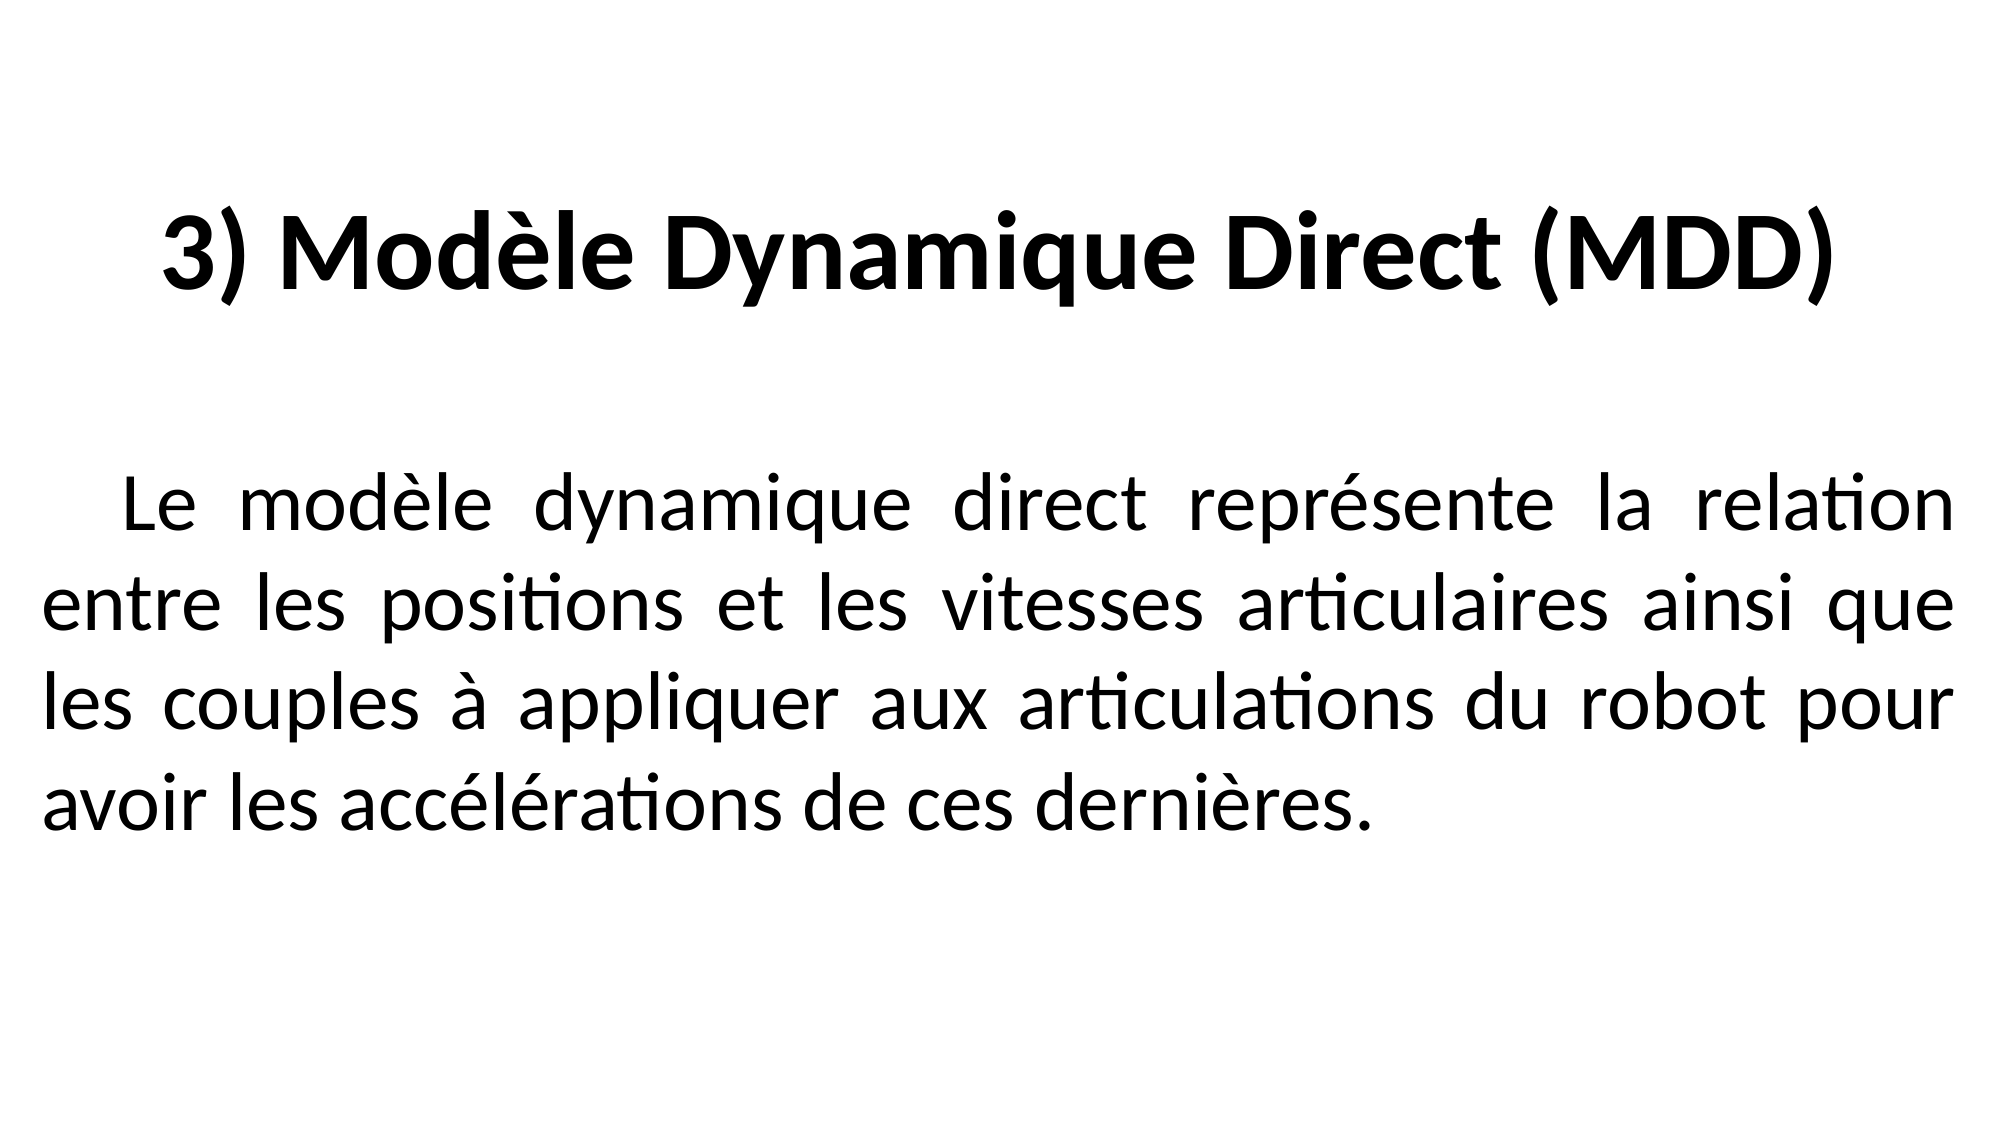

3) Modèle Dynamique Direct (MDD)

  Le modèle dynamique direct représente la relation entre les positions et les vitesses articulaires ainsi que les couples à appliquer aux articulations du robot pour avoir les accélérations de ces dernières.